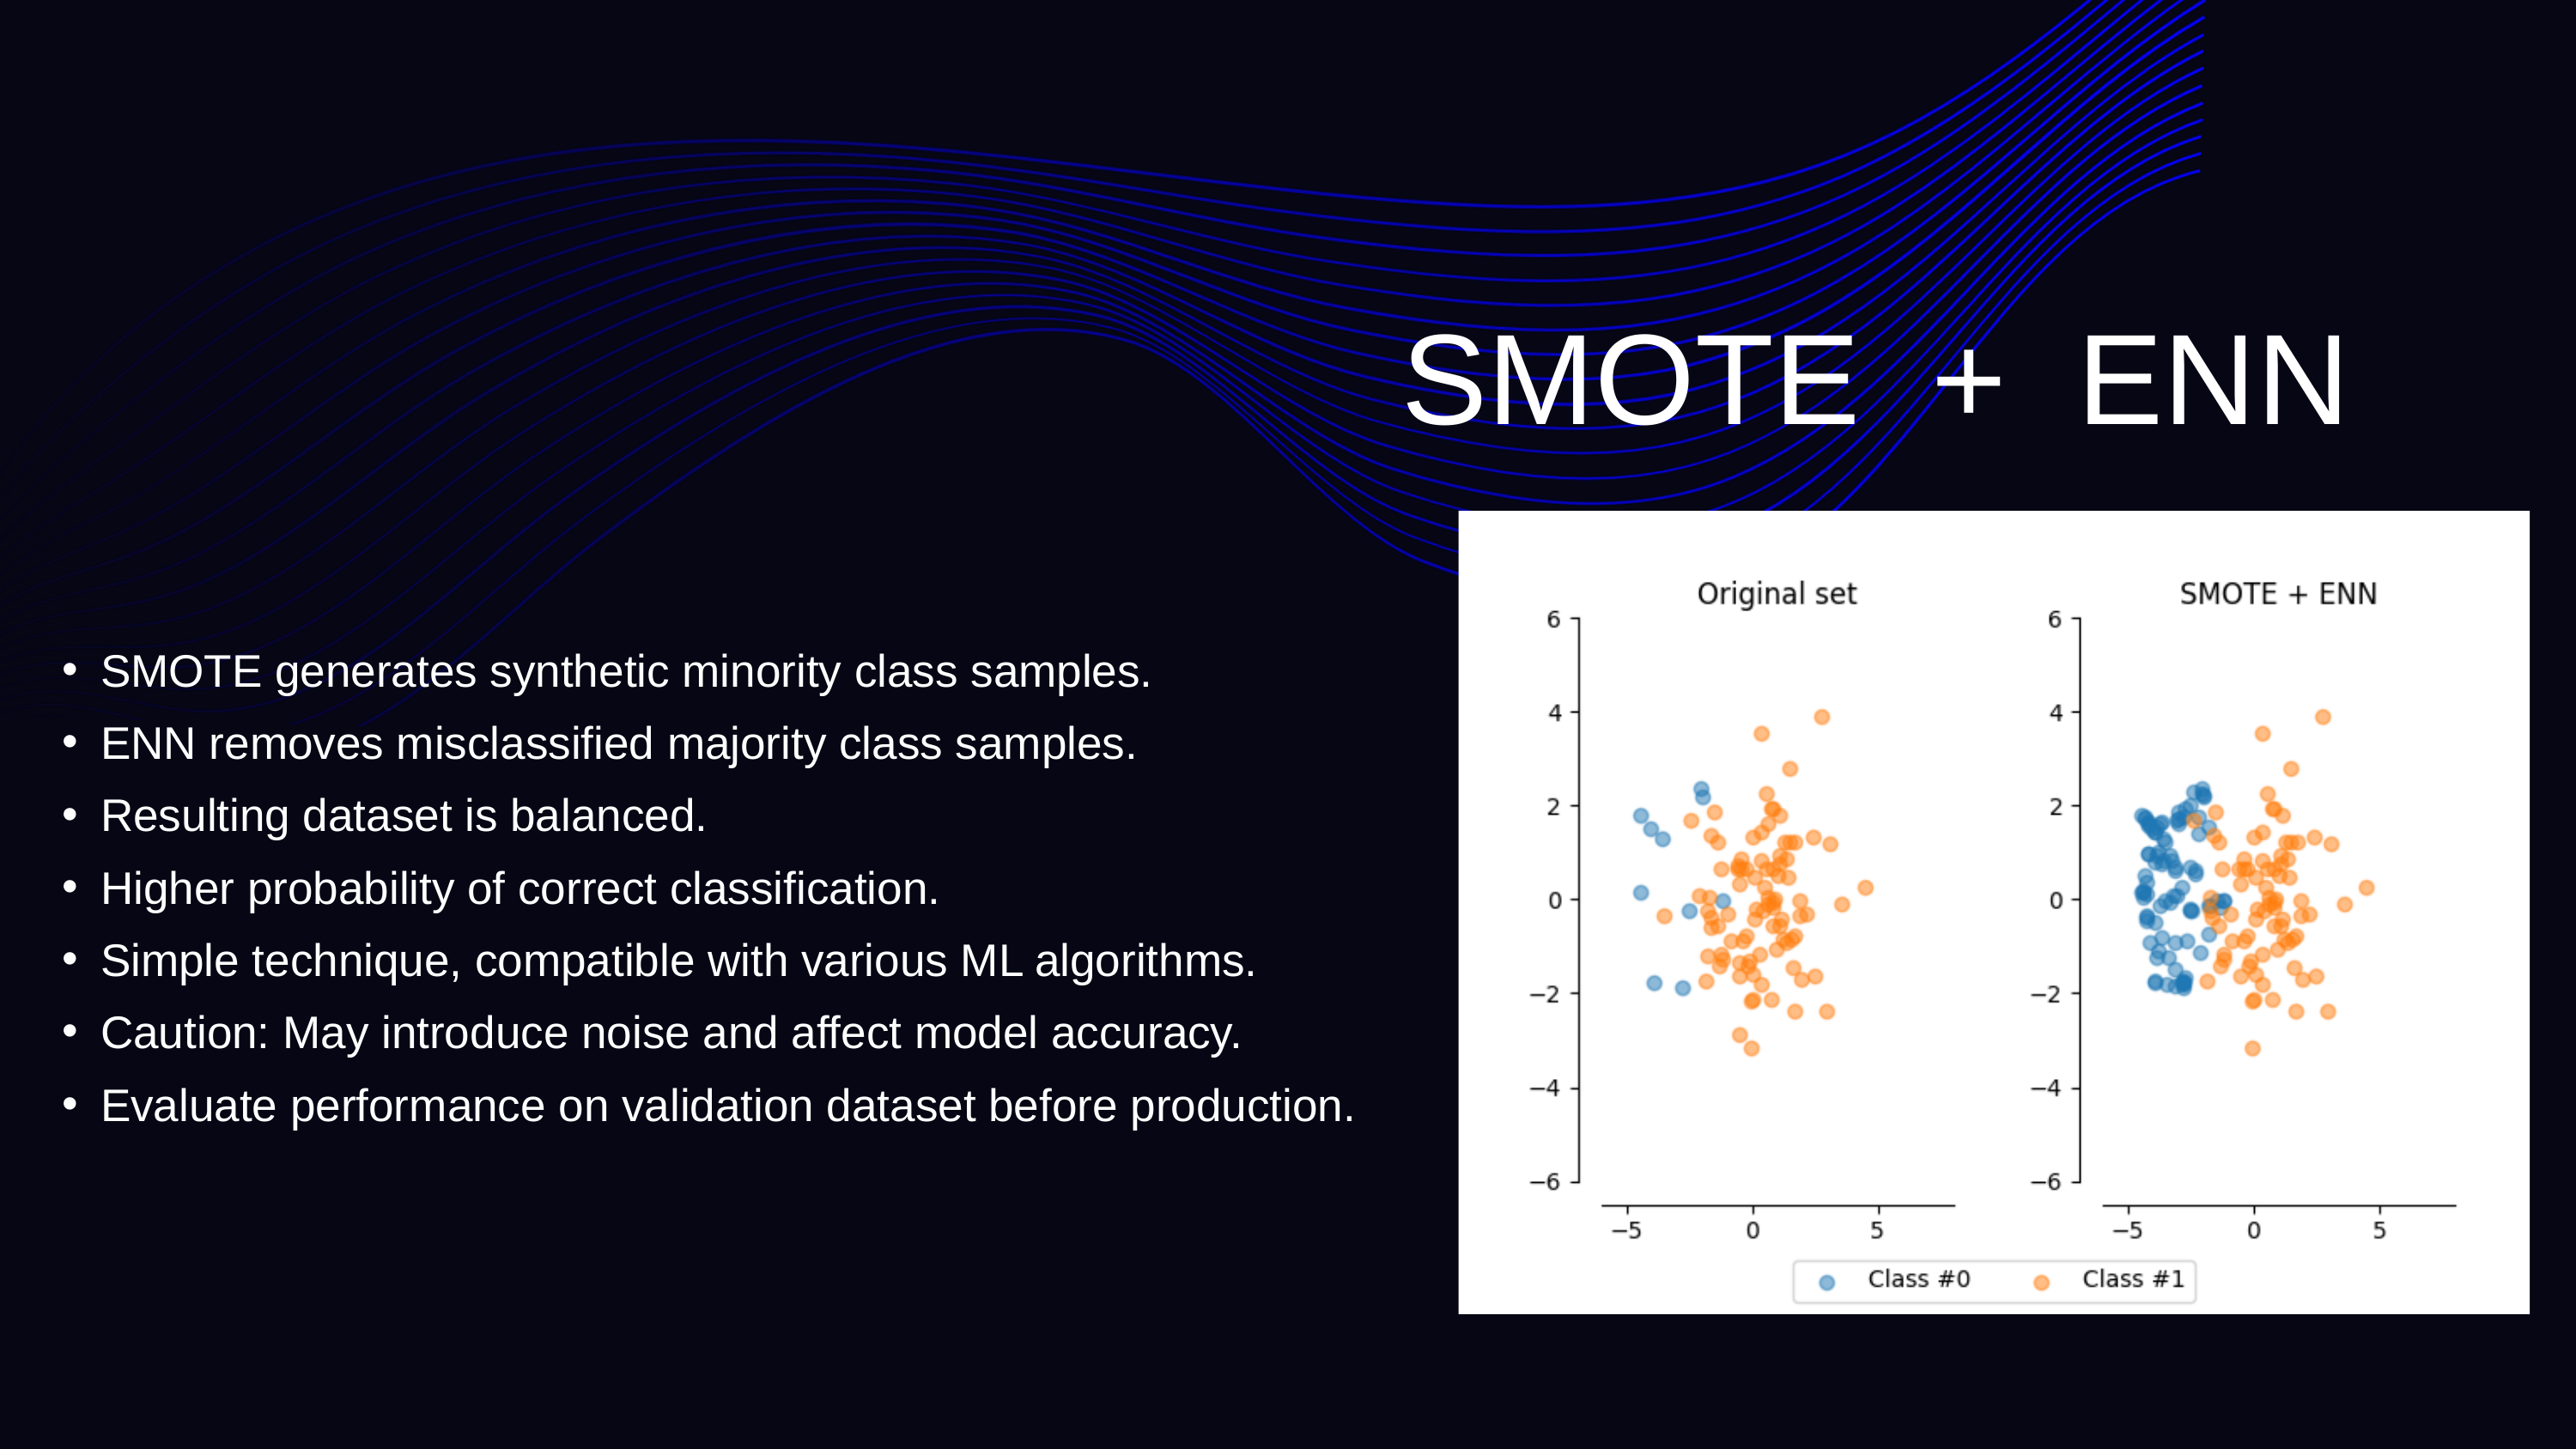

SMOTE  +  ENN

SMOTE generates synthetic minority class samples.
ENN removes misclassified majority class samples.
Resulting dataset is balanced.
Higher probability of correct classification.
Simple technique, compatible with various ML algorithms.
Caution: May introduce noise and affect model accuracy.
Evaluate performance on validation dataset before production.